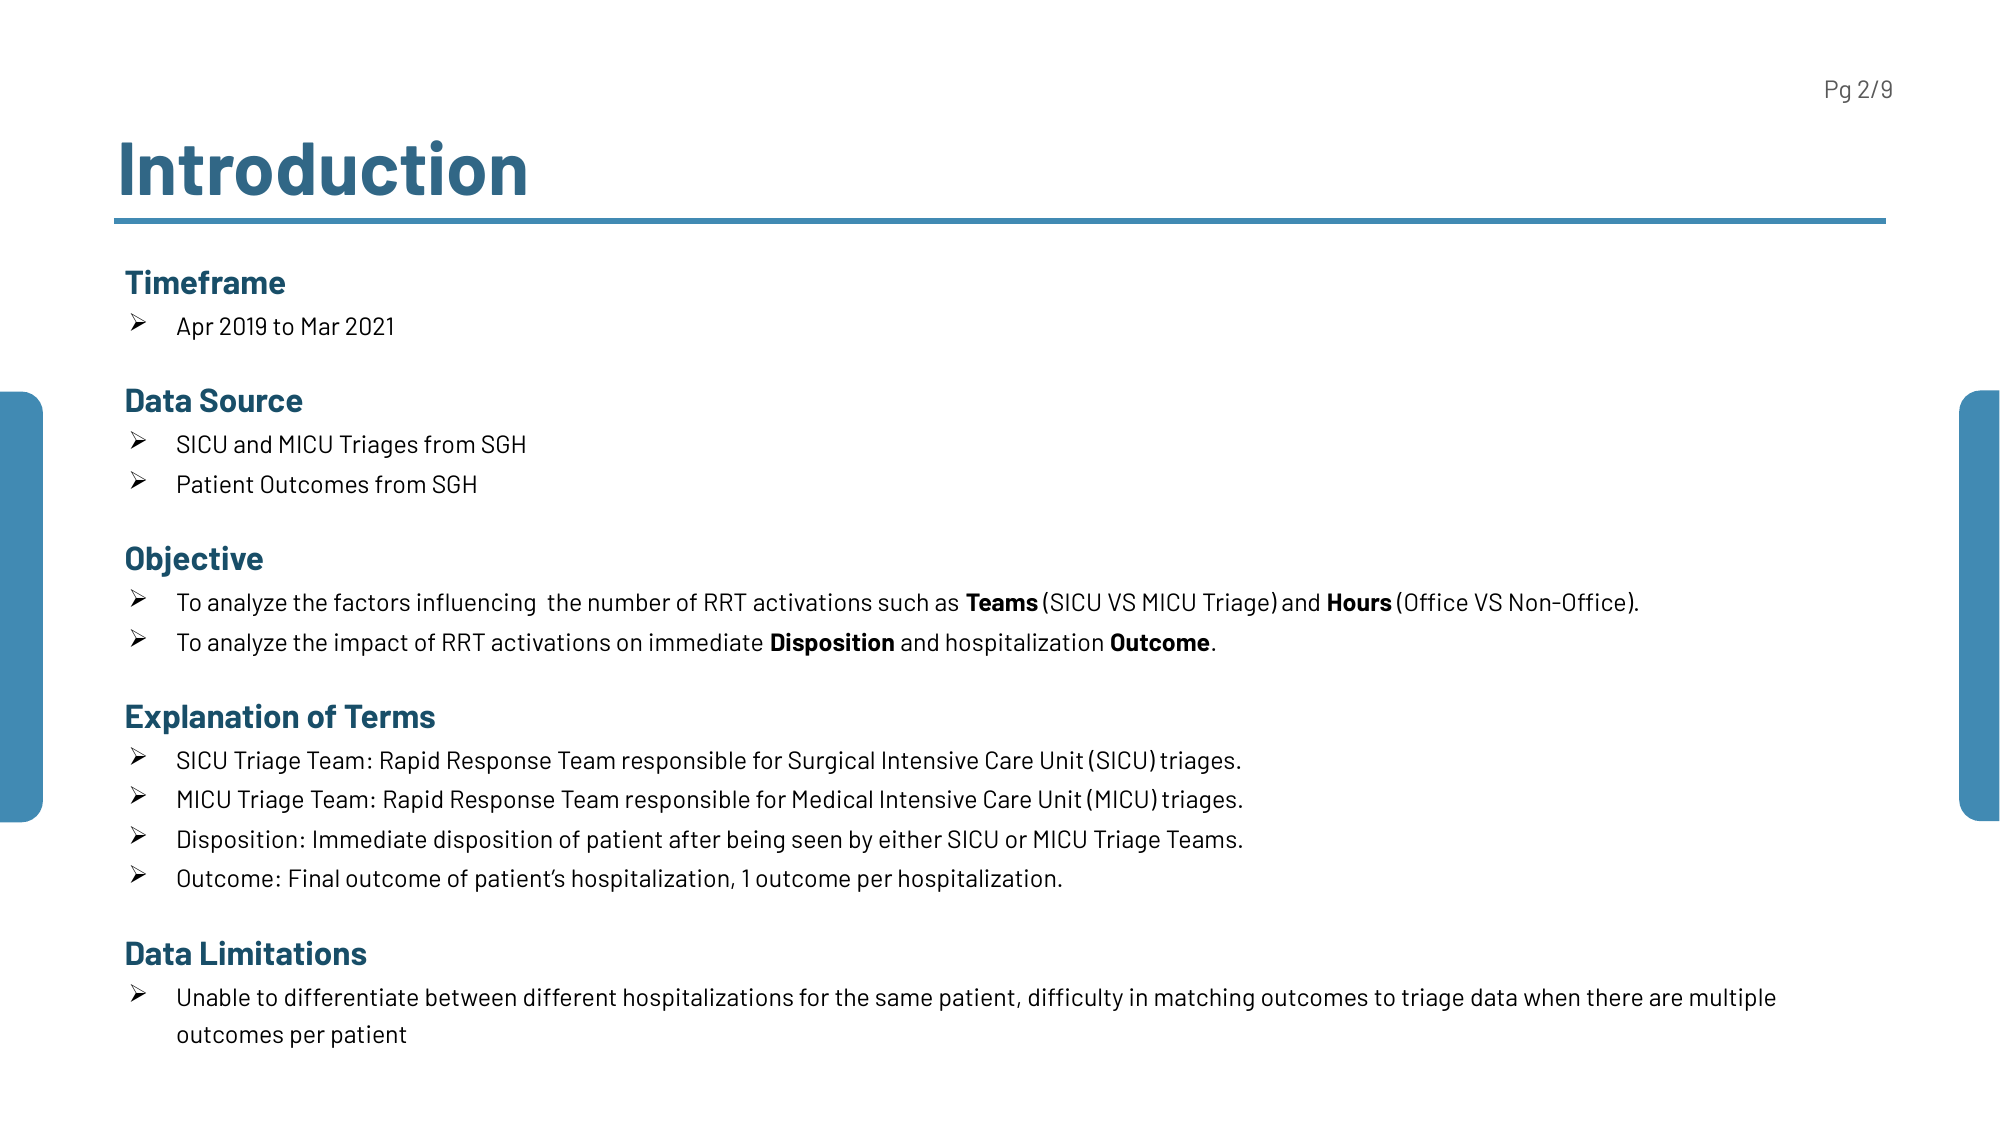

Introduction
Timeframe
Apr 2019 to Mar 2021

Data Source
SICU and MICU Triages from SGH
Patient Outcomes from SGH

Objective
To analyze the factors influencing  the number of RRT activations such as Teams (SICU VS MICU Triage) and Hours (Office VS Non-Office).
To analyze the impact of RRT activations on immediate Disposition and hospitalization Outcome.

Explanation of Terms
SICU Triage Team: Rapid Response Team responsible for Surgical Intensive Care Unit (SICU) triages.
MICU Triage Team: Rapid Response Team responsible for Medical Intensive Care Unit (MICU) triages.
Disposition: Immediate disposition of patient after being seen by either SICU or MICU Triage Teams.
Outcome: Final outcome of patient’s hospitalization, 1 outcome per hospitalization.

Data Limitations
Unable to differentiate between different hospitalizations for the same patient, difficulty in matching outcomes to triage data when there are multiple outcomes per patient